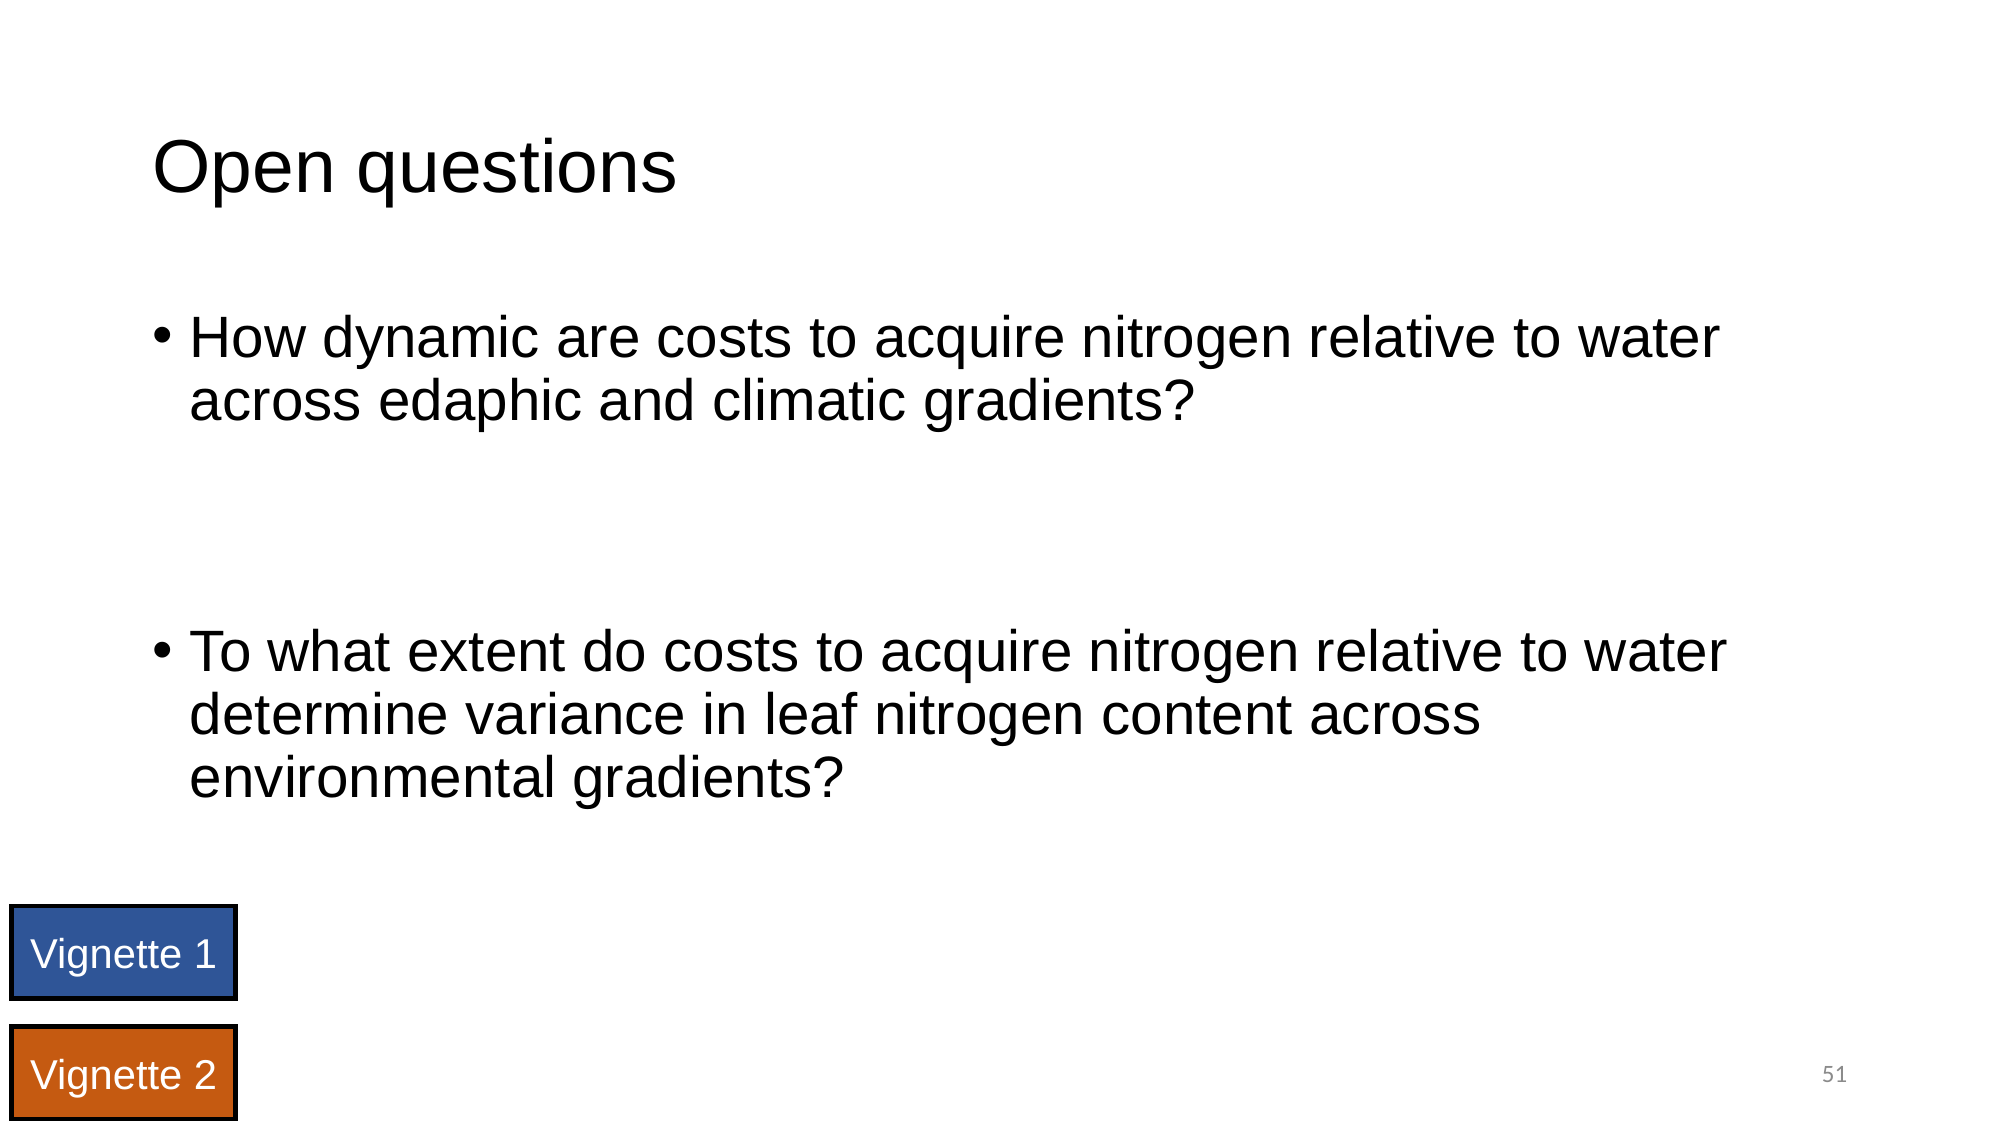

# Open questions
How dynamic are costs to acquire nitrogen relative to water across edaphic and climatic gradients?

To what extent do costs to acquire nitrogen relative to water determine variance in leaf nitrogen content across environmental gradients?
Vignette 1
Vignette 2
51